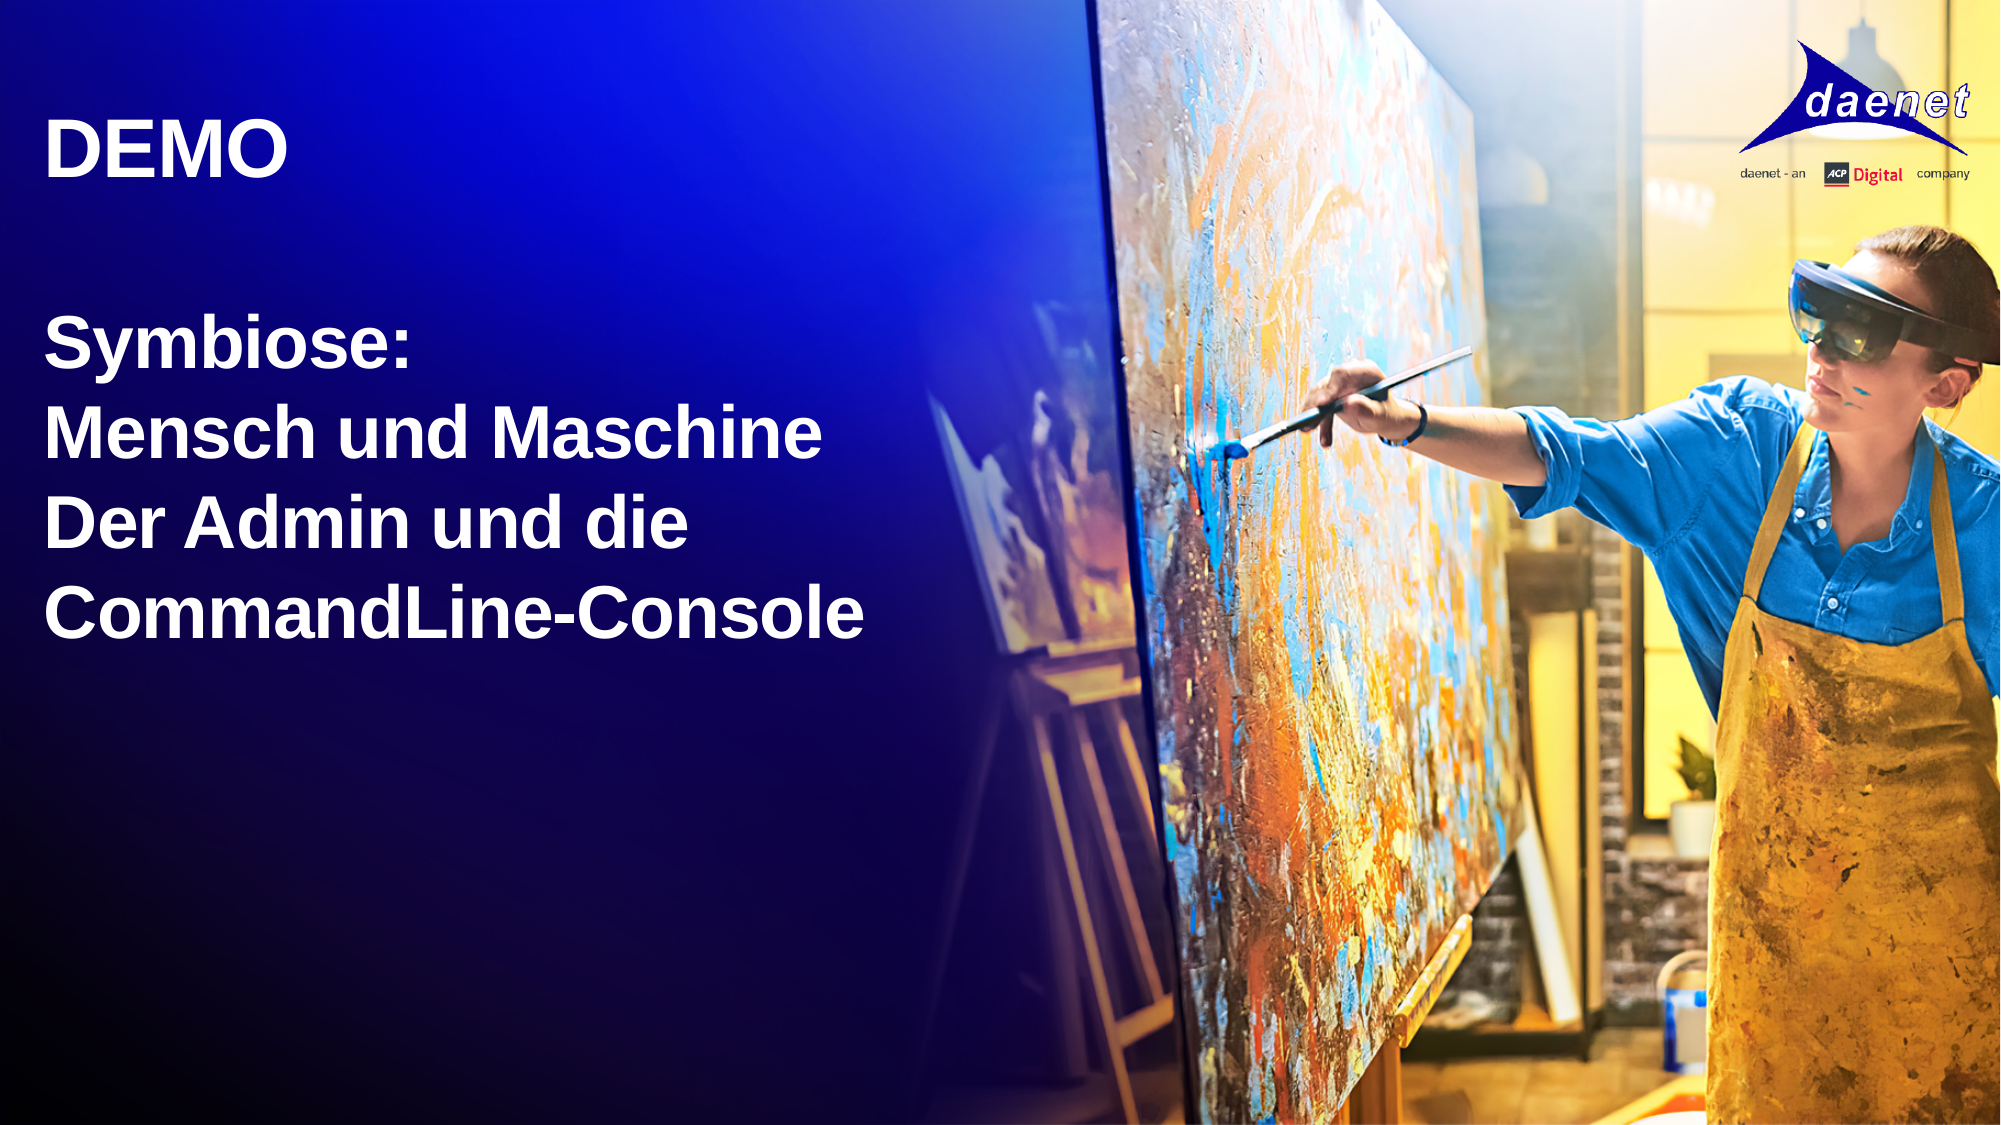

# DEMO Symbiose: Mensch und Maschine Der Admin und die CommandLine-Console